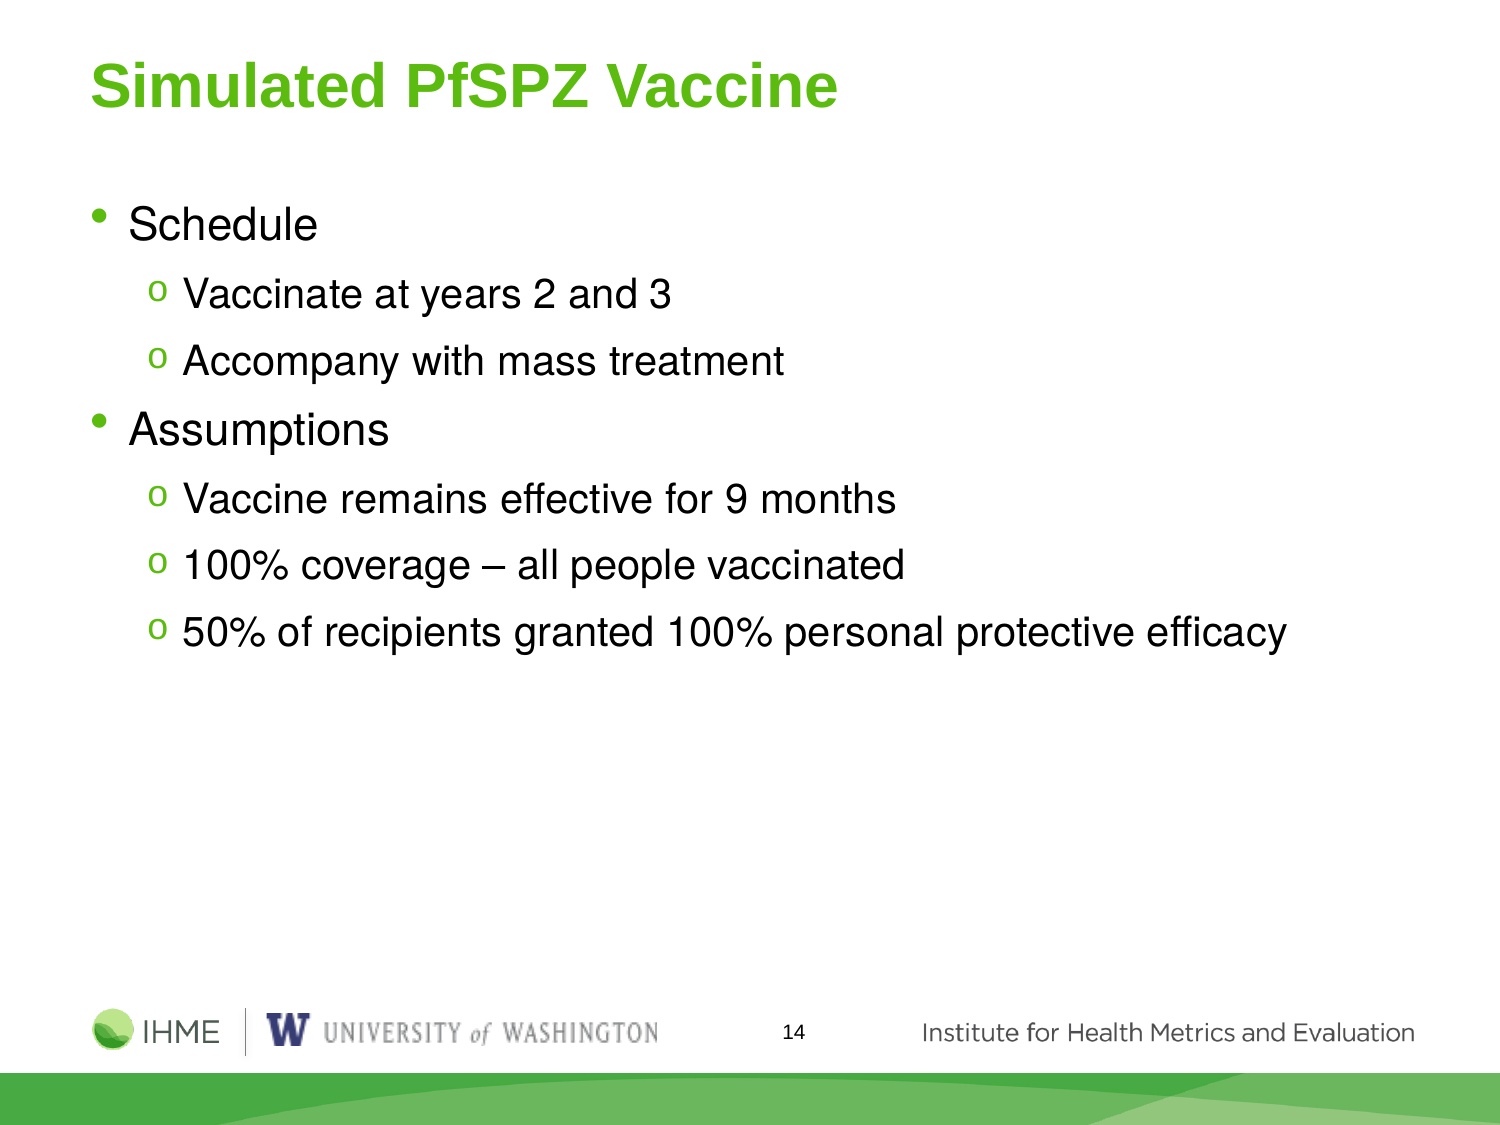

# Simulated PfSPZ Vaccine
Schedule
Vaccinate at years 2 and 3
Accompany with mass treatment
Assumptions
Vaccine remains effective for 9 months
100% coverage – all people vaccinated
50% of recipients granted 100% personal protective efficacy
14